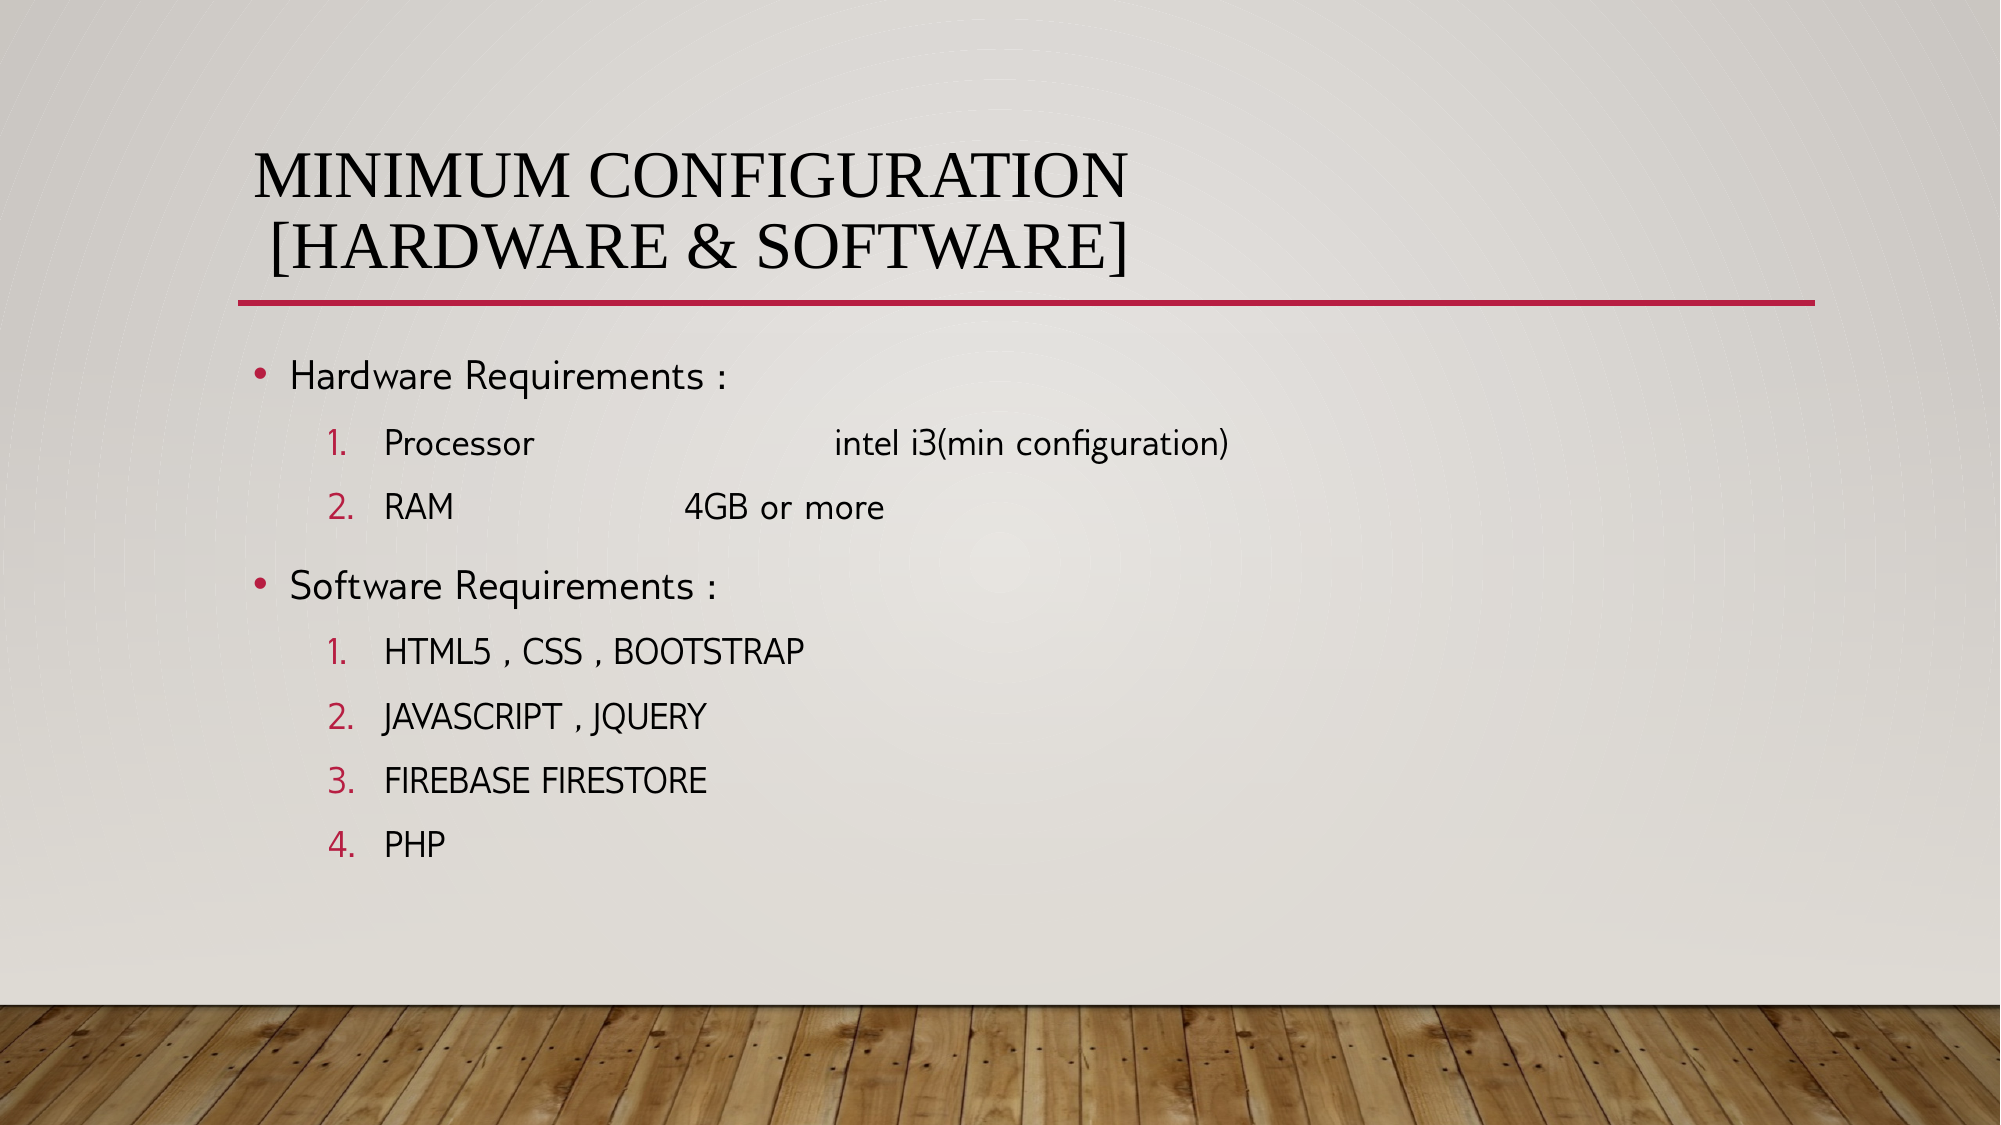

# Minimum configuration [hardware & software]
Hardware Requirements :
Processor		intel i3(min configuration)
RAM		4GB or more
Software Requirements :
HTML5 , CSS , BOOTSTRAP
JAVASCRIPT , JQUERY
FIREBASE FIRESTORE
PHP